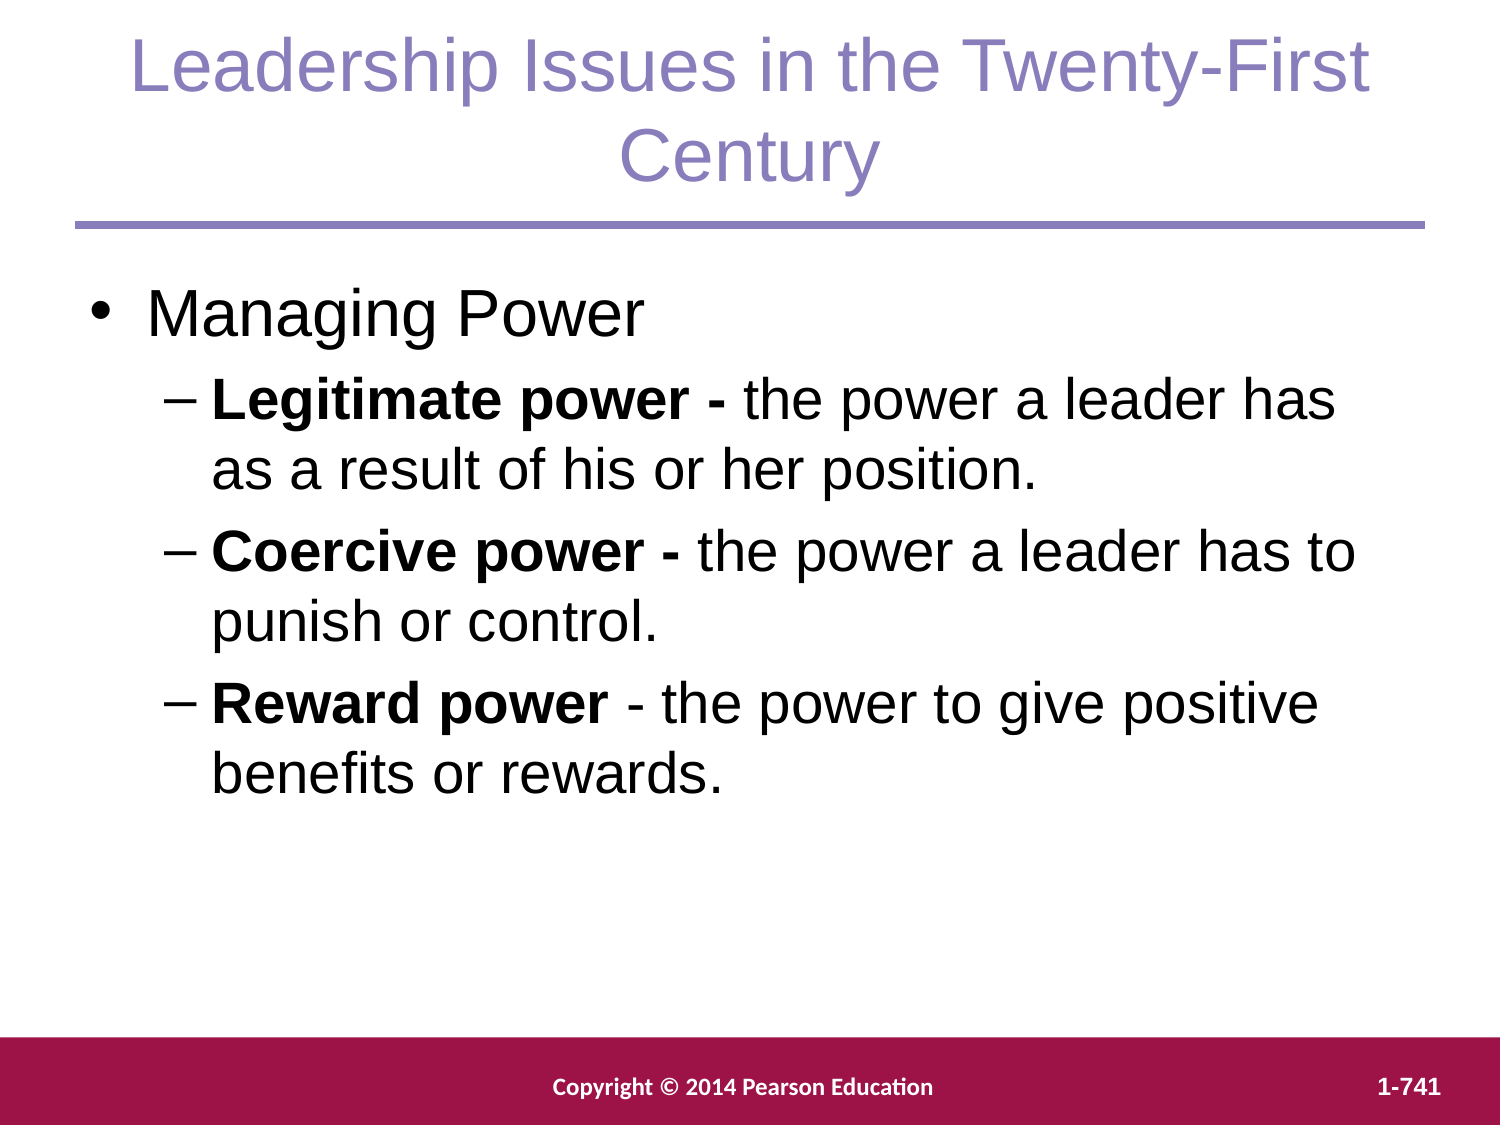

Leadership Issues in the Twenty-First
Century
Managing Power
Legitimate power - the power a leader has as a result of his or her position.
Coercive power - the power a leader has to punish or control.
Reward power - the power to give positive benefits or rewards.